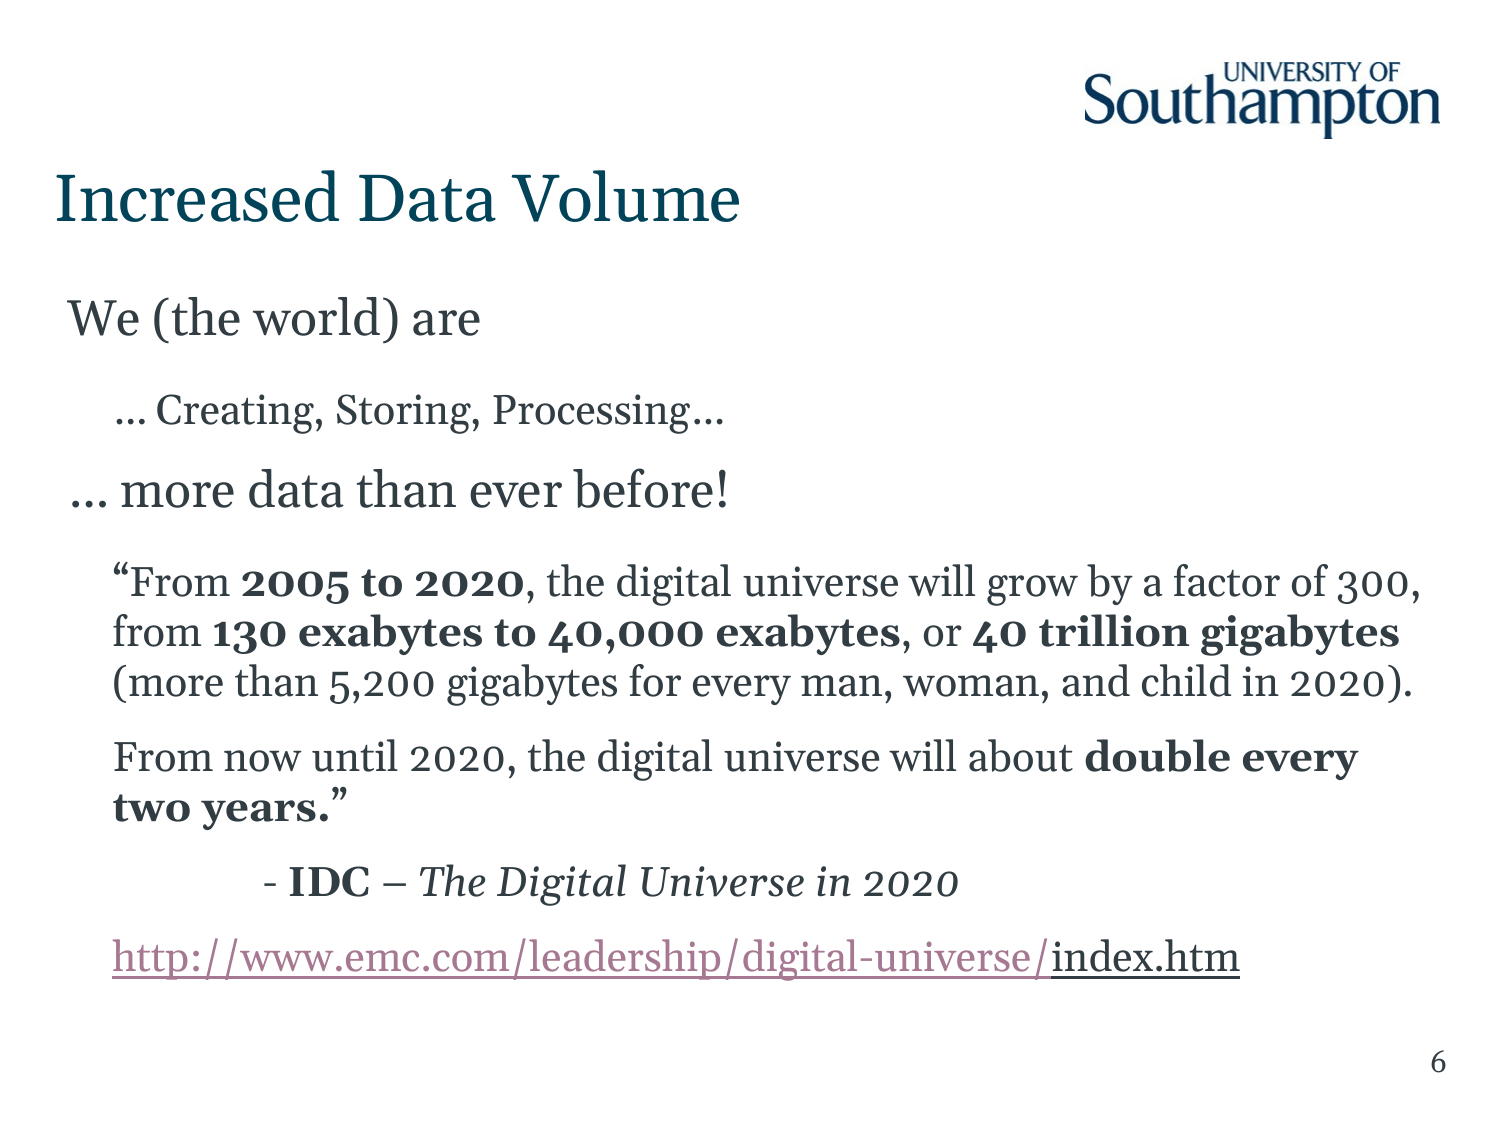

# Increased Data Volume
We (the world) are
… Creating, Storing, Processing…
… more data than ever before!
“From 2005 to 2020, the digital universe will grow by a factor of 300, from 130 exabytes to 40,000 exabytes, or 40 trillion gigabytes (more than 5,200 gigabytes for every man, woman, and child in 2020).
From now until 2020, the digital universe will about double every two years.”
	- IDC – The Digital Universe in 2020
http://www.emc.com/leadership/digital-universe/index.htm
6